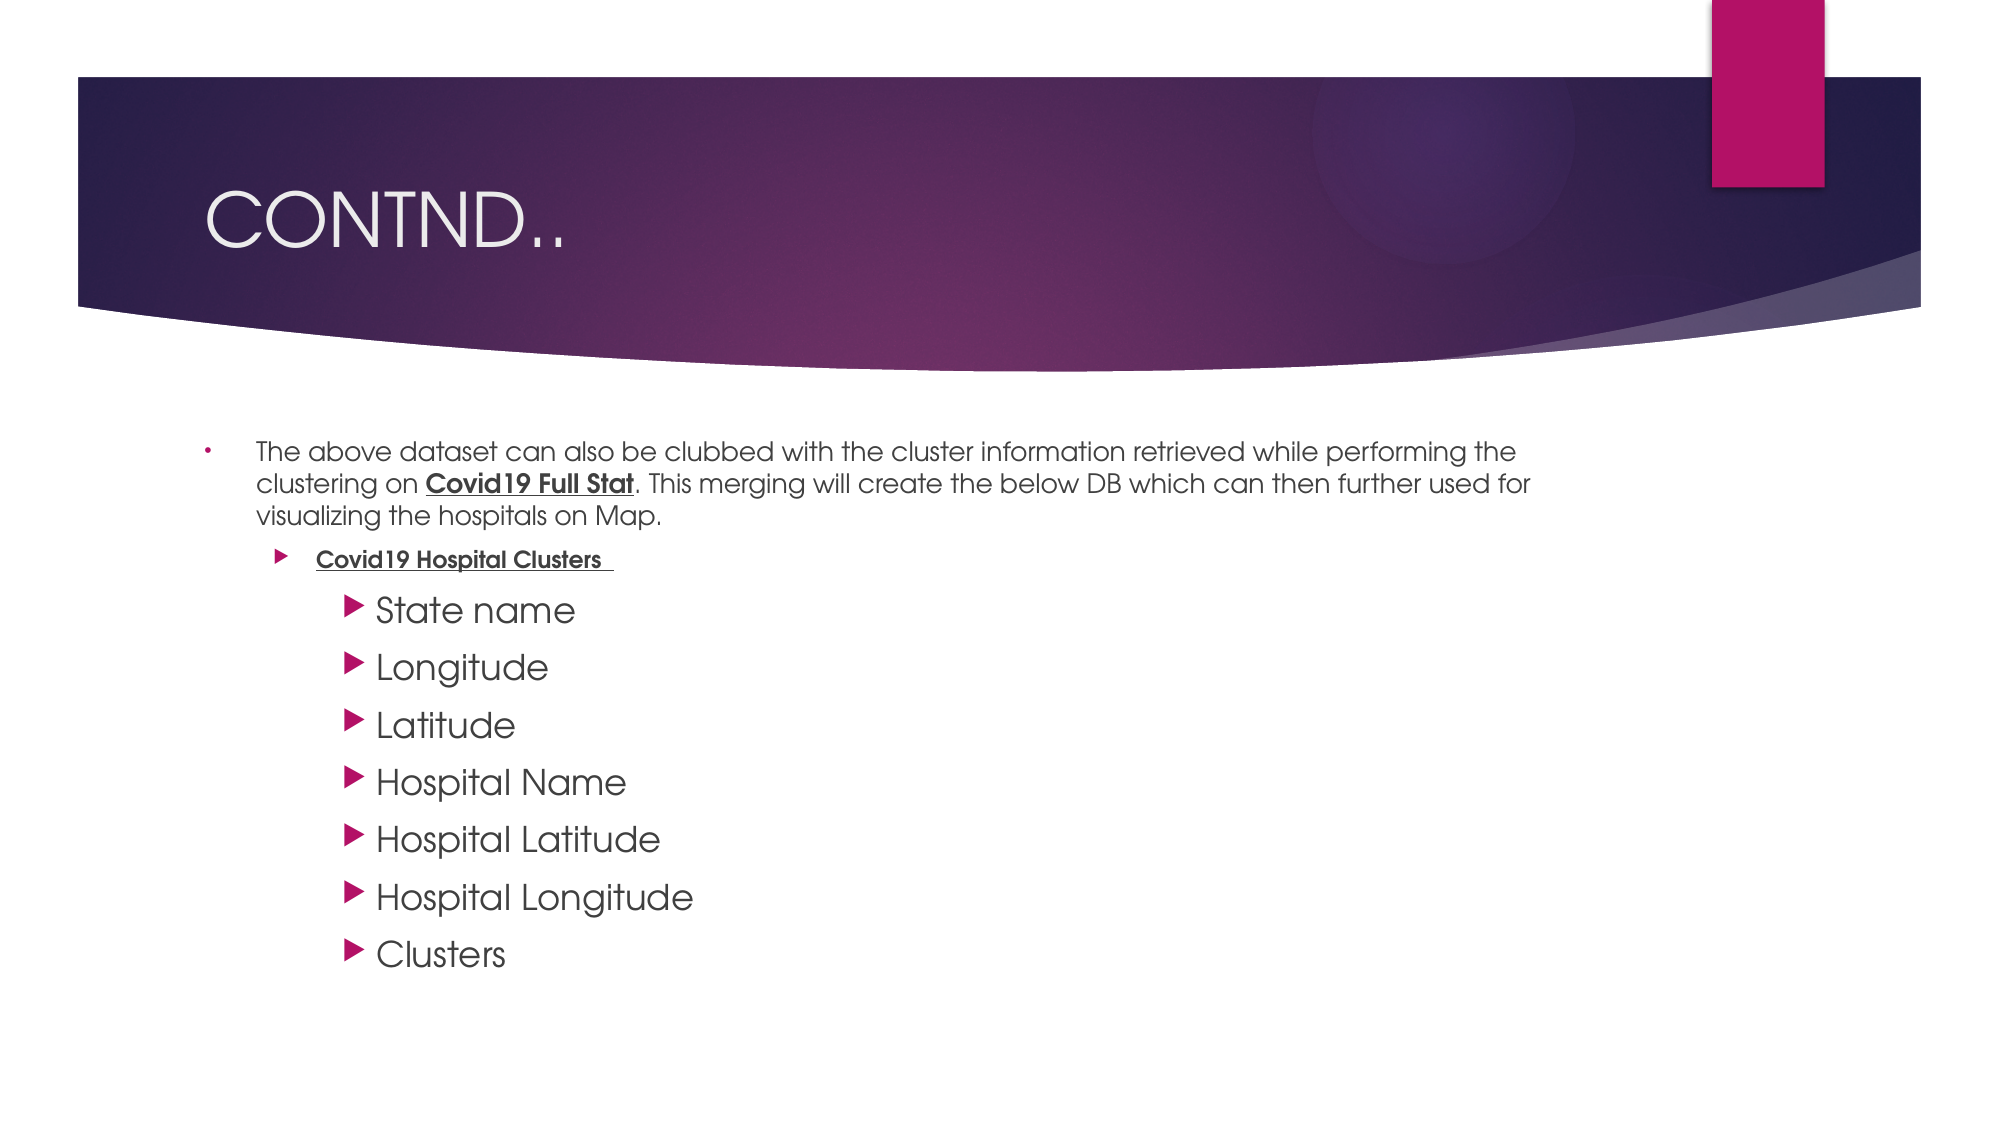

# CONTND..
The above dataset can also be clubbed with the cluster information retrieved while performing the clustering on Covid19 Full Stat. This merging will create the below DB which can then further used for visualizing the hospitals on Map.
Covid19 Hospital Clusters
State name
Longitude
Latitude
Hospital Name
Hospital Latitude
Hospital Longitude
Clusters